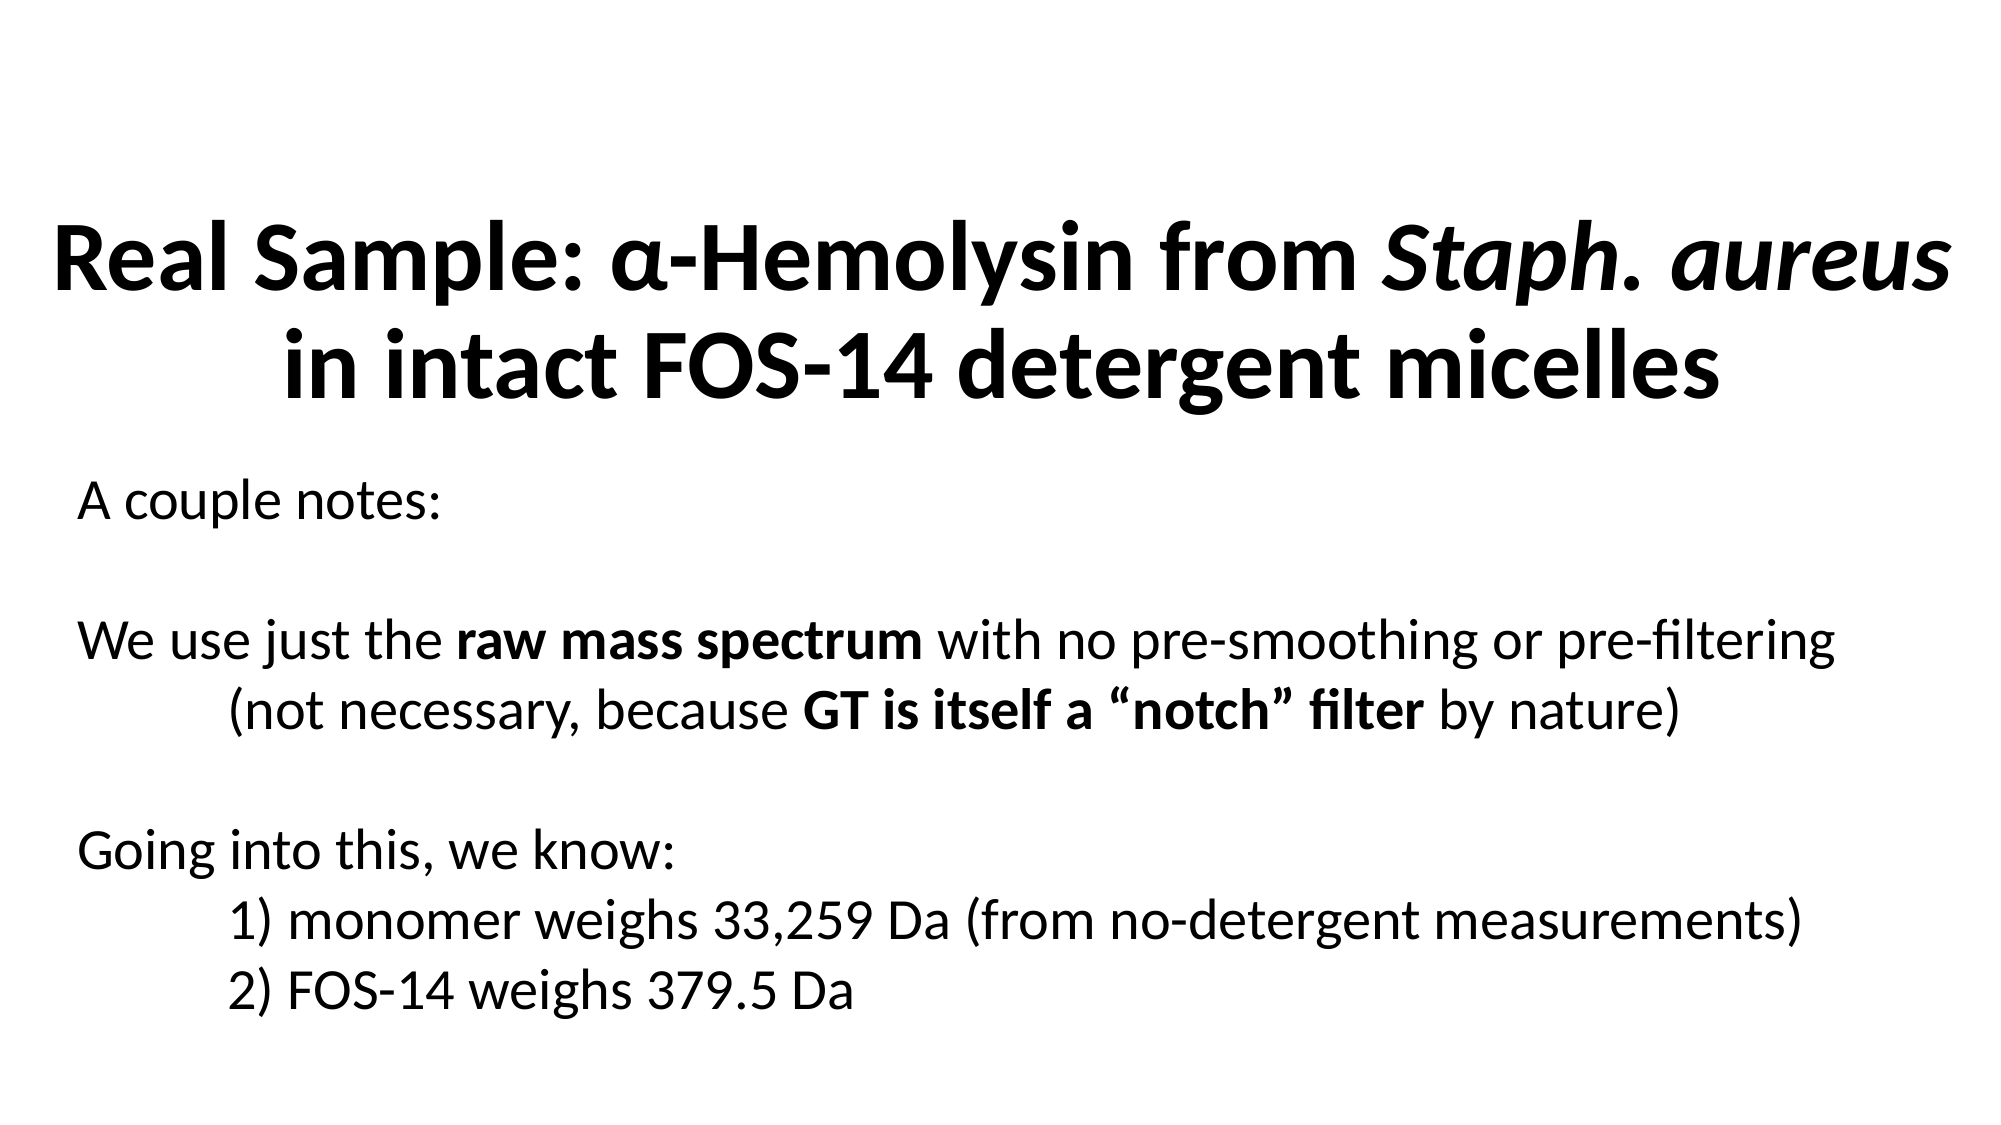

Real Sample: α-Hemolysin from Staph. aureus
in intact FOS-14 detergent micelles
A couple notes:

We use just the raw mass spectrum with no pre-smoothing or pre-filtering
	(not necessary, because GT is itself a “notch” filter by nature)

Going into this, we know:
	1) monomer weighs 33,259 Da (from no-detergent measurements)
	2) FOS-14 weighs 379.5 Da